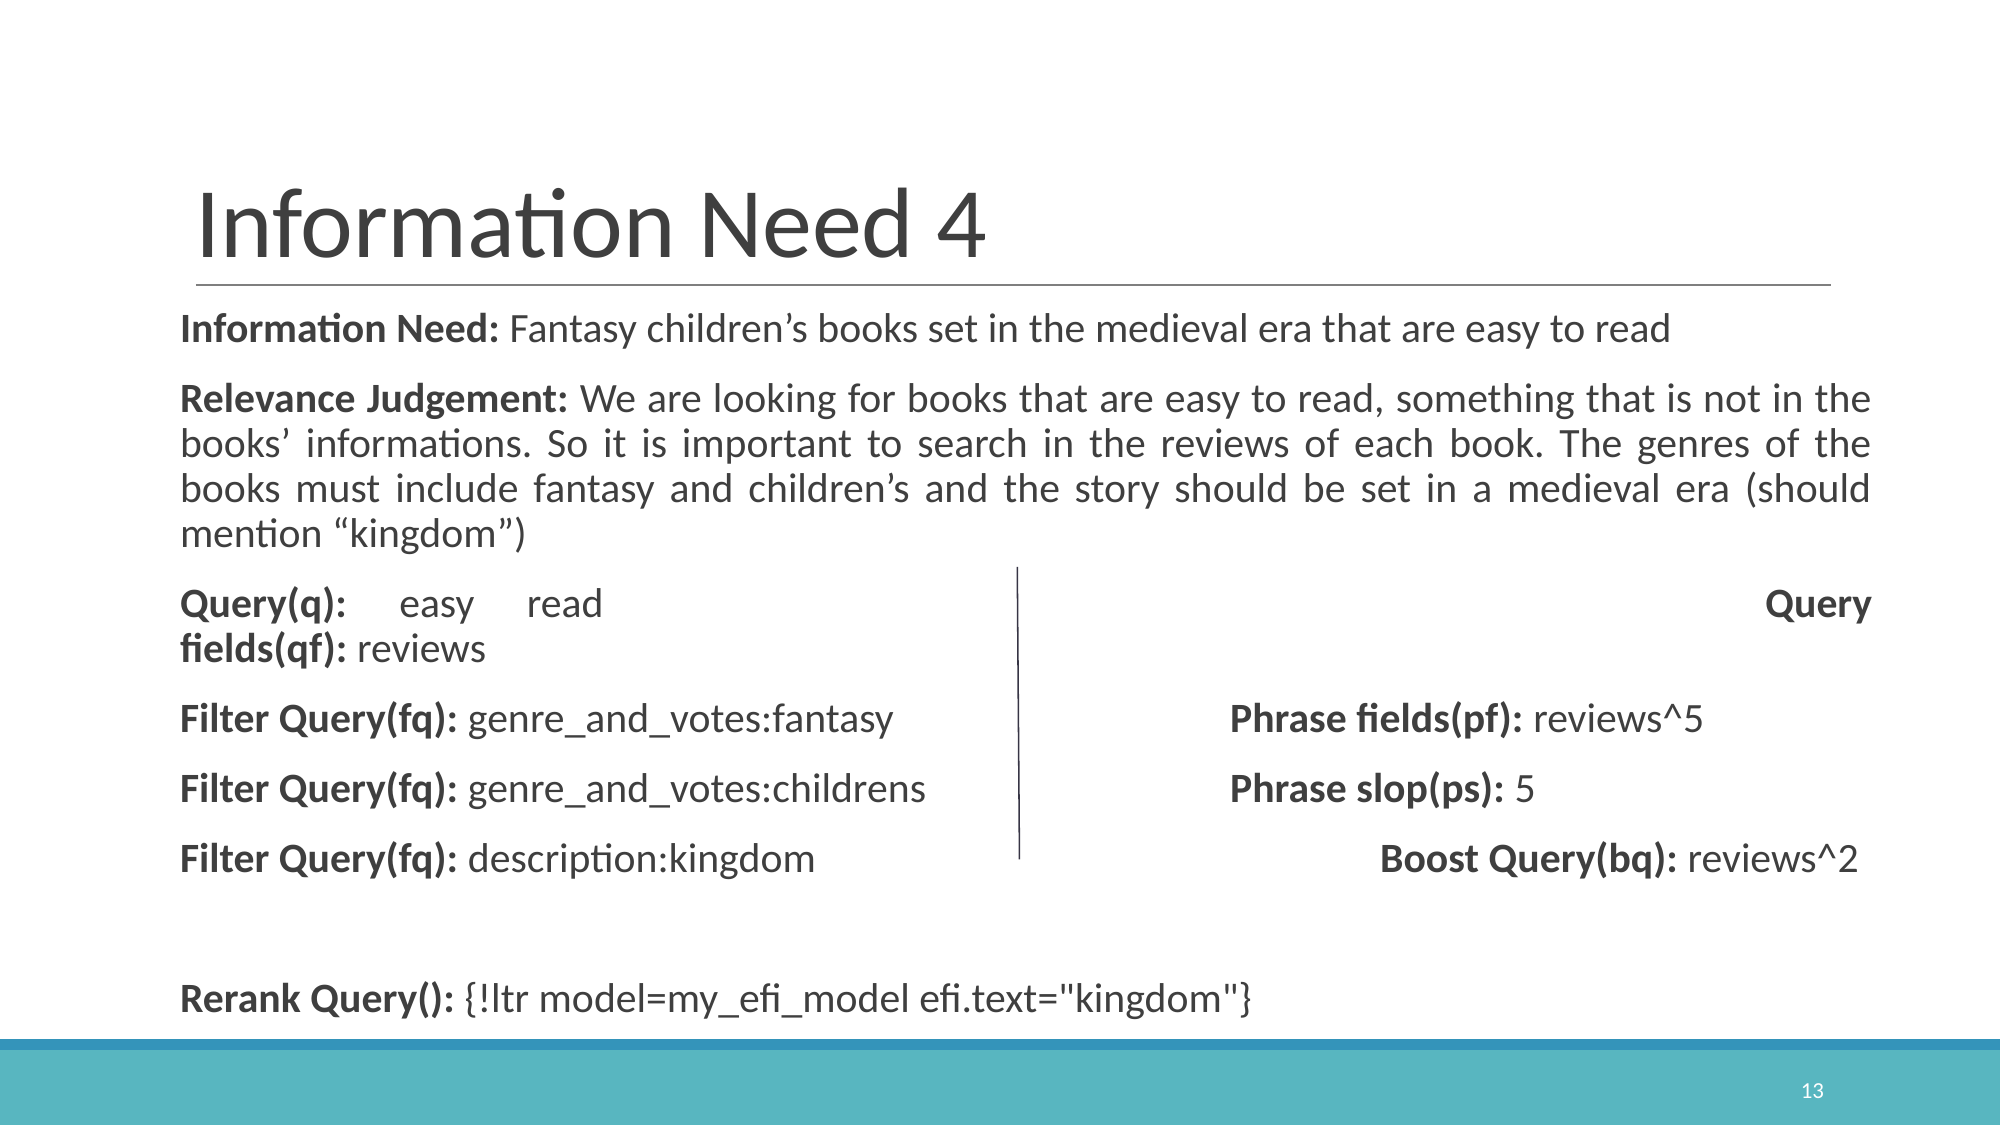

# Information Need 4
Information Need: Fantasy children’s books set in the medieval era that are easy to read
Relevance Judgement: We are looking for books that are easy to read, something that is not in the books’ informations. So it is important to search in the reviews of each book. The genres of the books must include fantasy and children’s and the story should be set in a medieval era (should mention “kingdom”)
Query(q): easy read								Query fields(qf): reviews
Filter Query(fq): genre_and_votes:fantasy			Phrase fields(pf): reviews^5
Filter Query(fq): genre_and_votes:childrens			Phrase slop(ps): 5
Filter Query(fq): description:kingdom				Boost Query(bq): reviews^2

Rerank Query(): {!ltr model=my_efi_model efi.text="kingdom"}
13